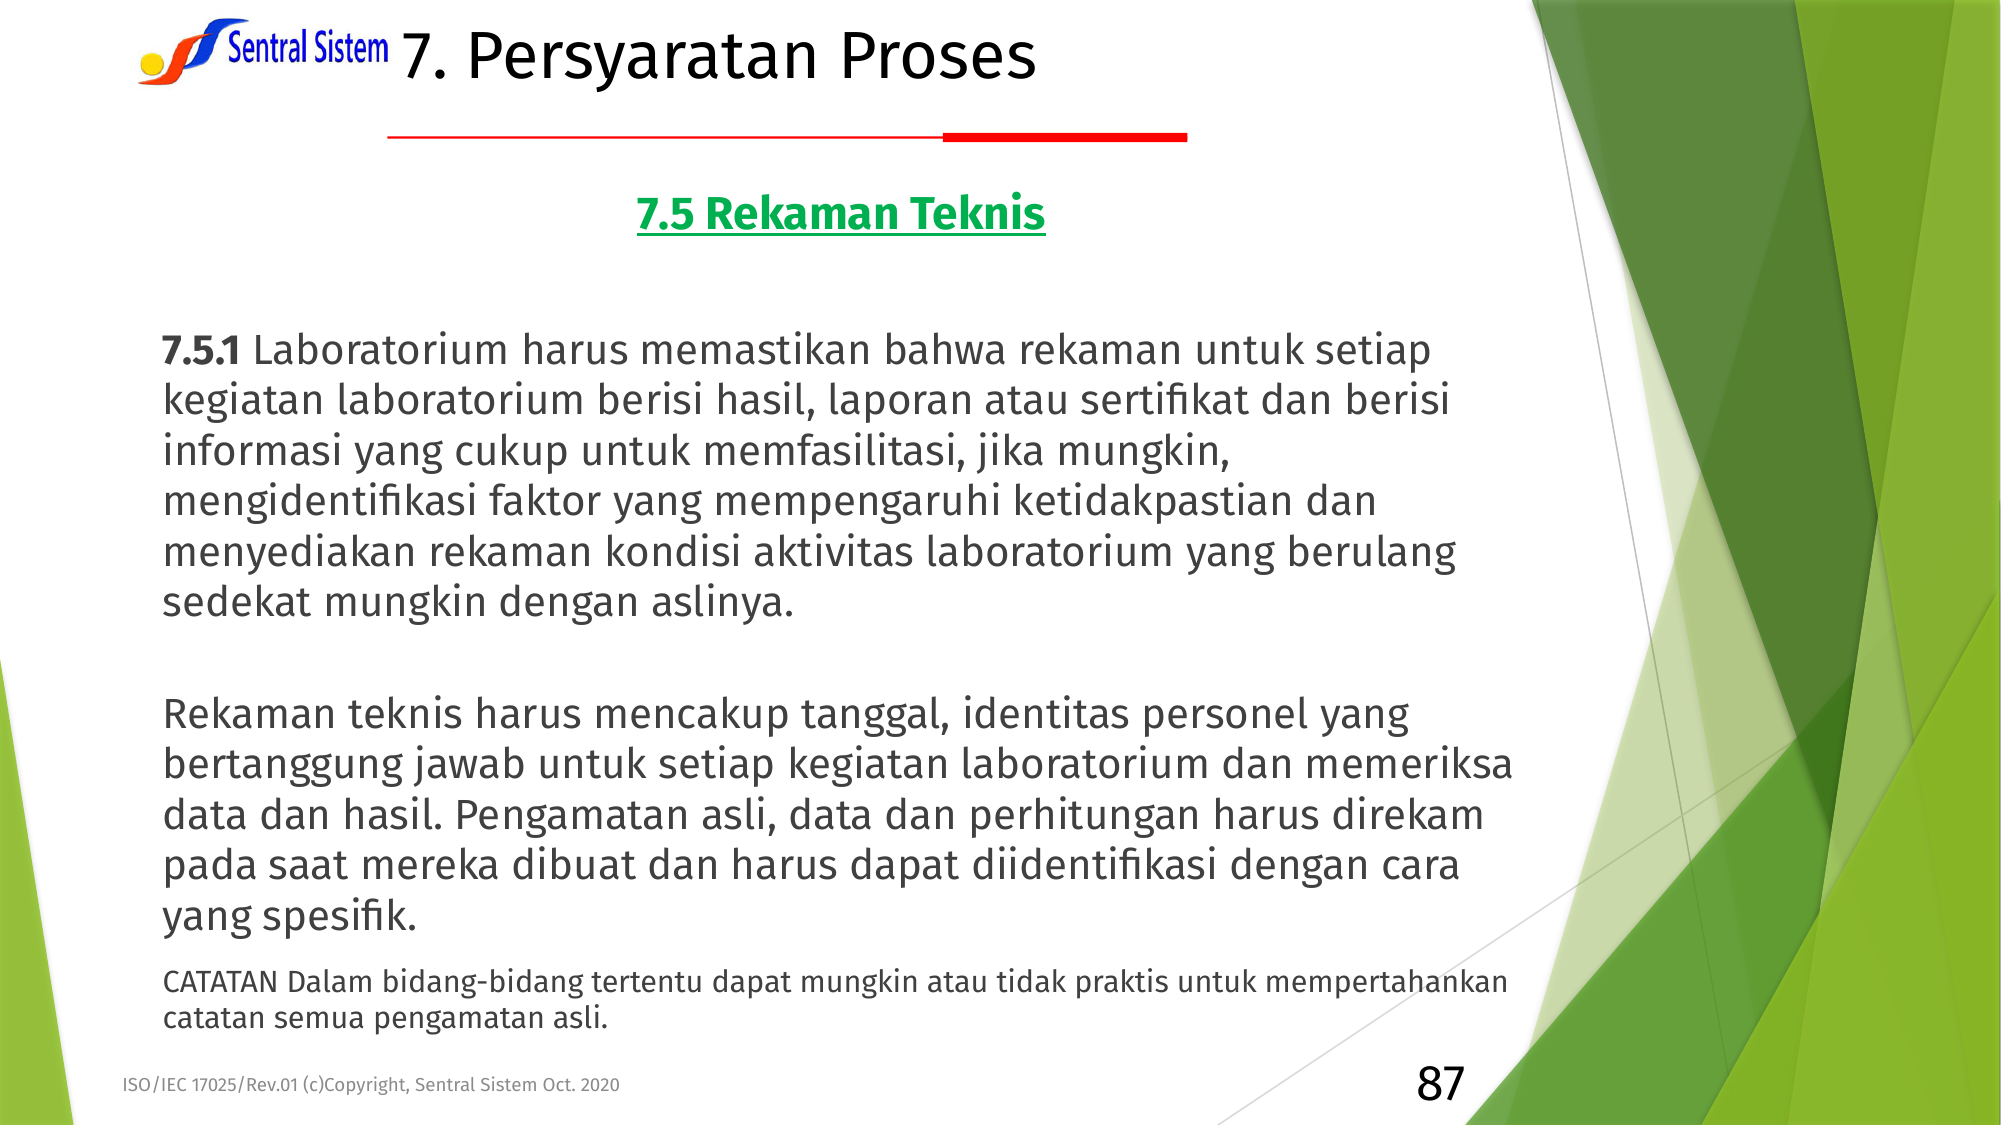

# 7. Persyaratan Proses

7.5 Rekaman Teknis

7.5.1 Laboratorium harus memastikan bahwa rekaman untuk setiap kegiatan laboratorium berisi hasil, laporan atau sertifikat dan berisi informasi yang cukup untuk memfasilitasi, jika mungkin, mengidentifikasi faktor yang mempengaruhi ketidakpastian dan menyediakan rekaman kondisi aktivitas laboratorium yang berulang sedekat mungkin dengan aslinya.

Rekaman teknis harus mencakup tanggal, identitas personel yang bertanggung jawab untuk setiap kegiatan laboratorium dan memeriksa data dan hasil. Pengamatan asli, data dan perhitungan harus direkam pada saat mereka dibuat dan harus dapat diidentifikasi dengan cara yang spesifik.
CATATAN Dalam bidang-bidang tertentu dapat mungkin atau tidak praktis untuk mempertahankan catatan semua pengamatan asli.
87
ISO/IEC 17025/Rev.01 (c)Copyright, Sentral Sistem Oct. 2020